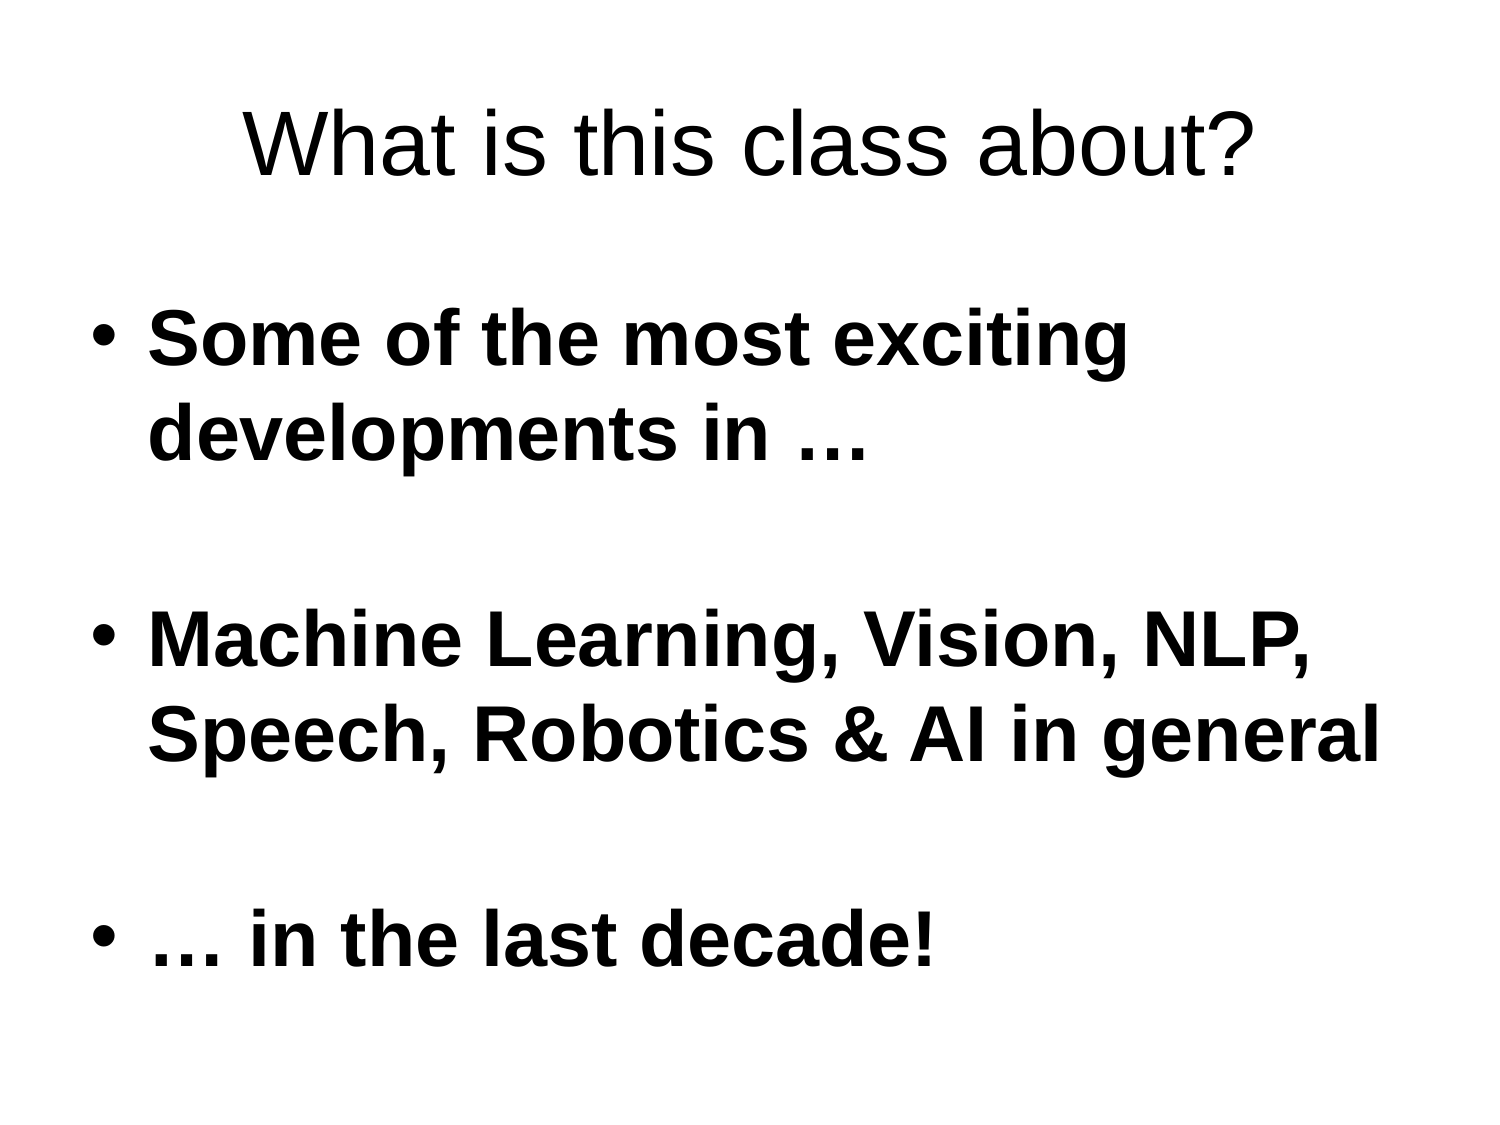

# What is this class about?

Some of the most exciting developments in …
Machine Learning, Vision, NLP, Speech, Robotics & AI in general
… in the last decade!